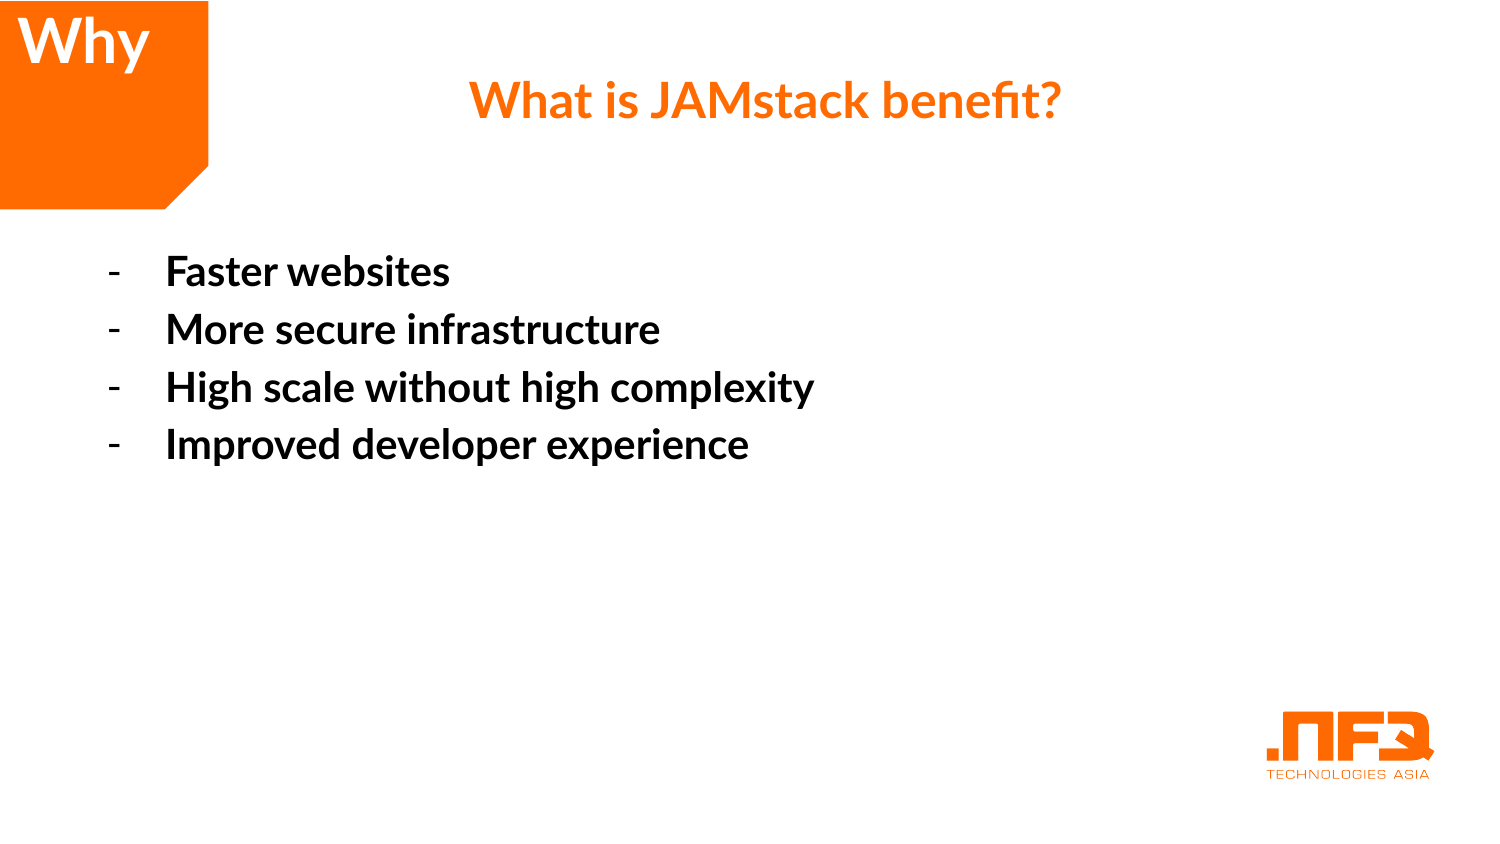

Why
What is JAMstack benefit?
Faster websites
More secure infrastructure
High scale without high complexity
Improved developer experience